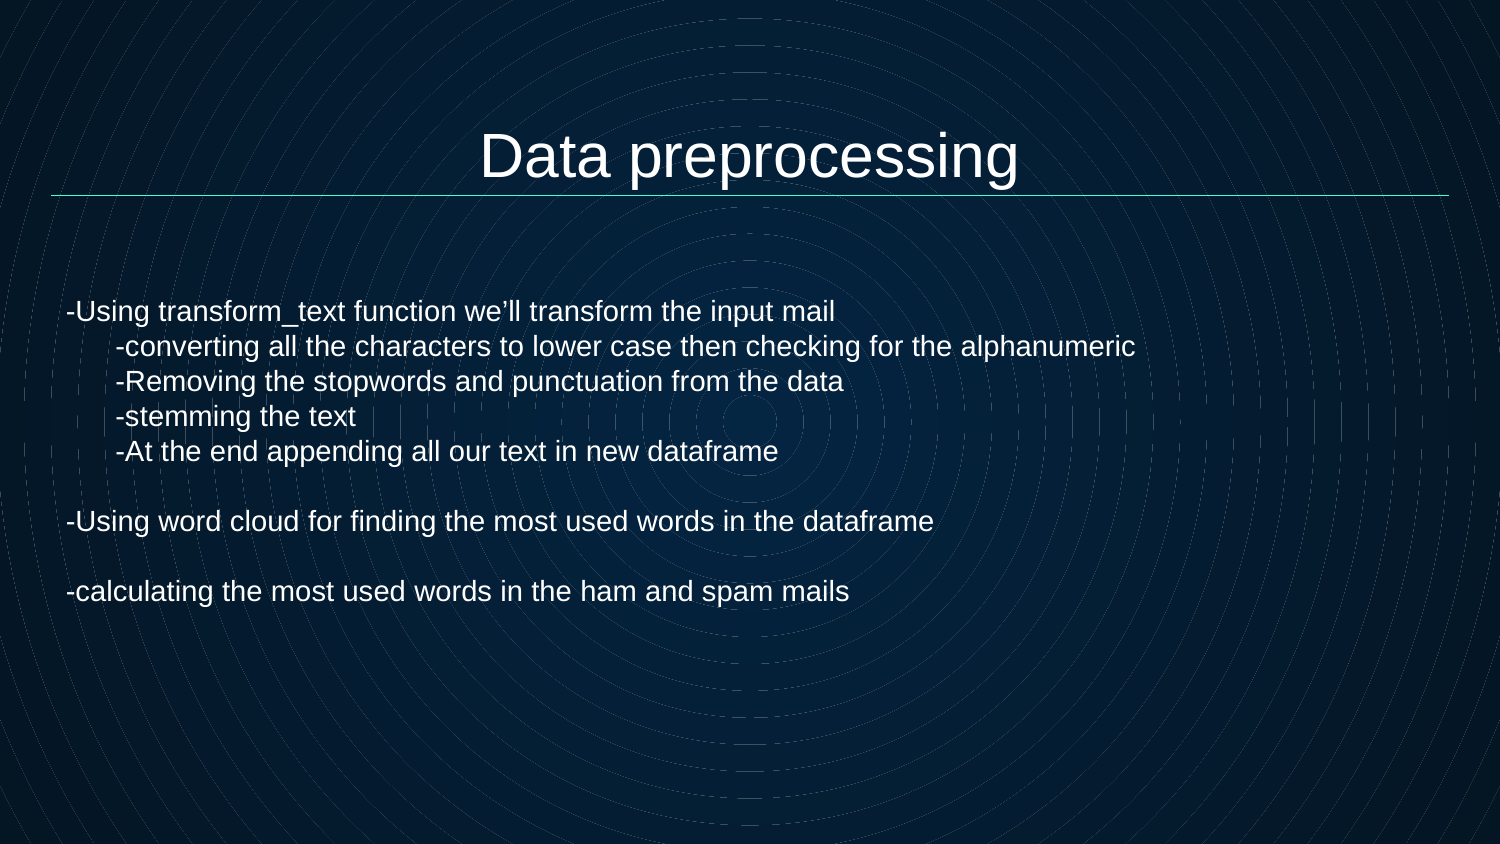

# Data preprocessing
-Using transform_text function we’ll transform the input mail
      -converting all the characters to lower case then checking for the alphanumeric
      -Removing the stopwords and punctuation from the data
      -stemming the text
      -At the end appending all our text in new dataframe

-Using word cloud for finding the most used words in the dataframe

-calculating the most used words in the ham and spam mails